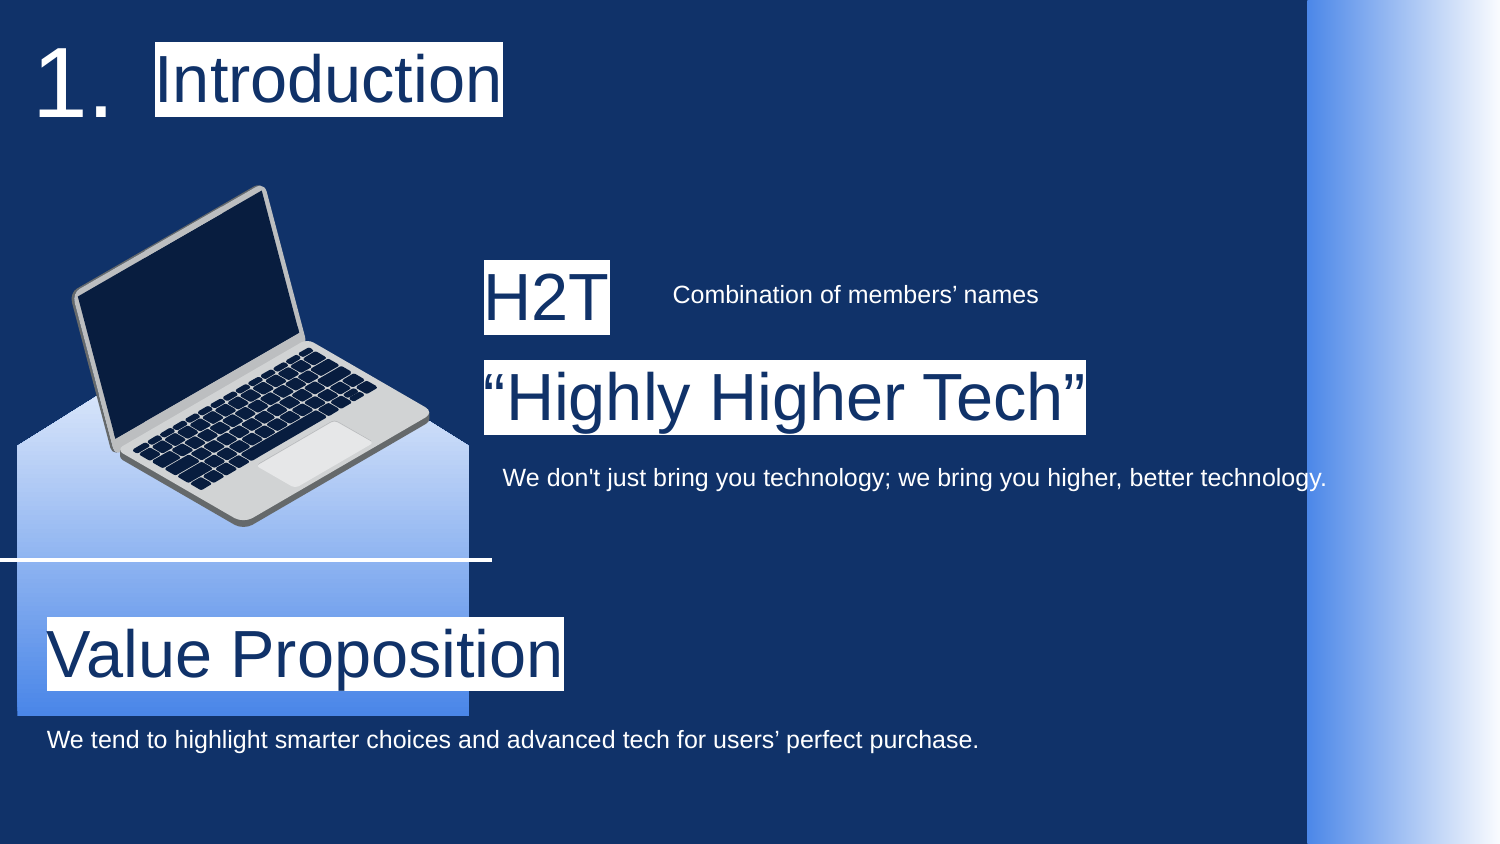

1.
# Introduction

H2T
Combination of members’ names

“Highly Higher Tech”
We don't just bring you technology; we bring you higher, better technology.
Value Proposition
We tend to highlight smarter choices and advanced tech for users’ perfect purchase.